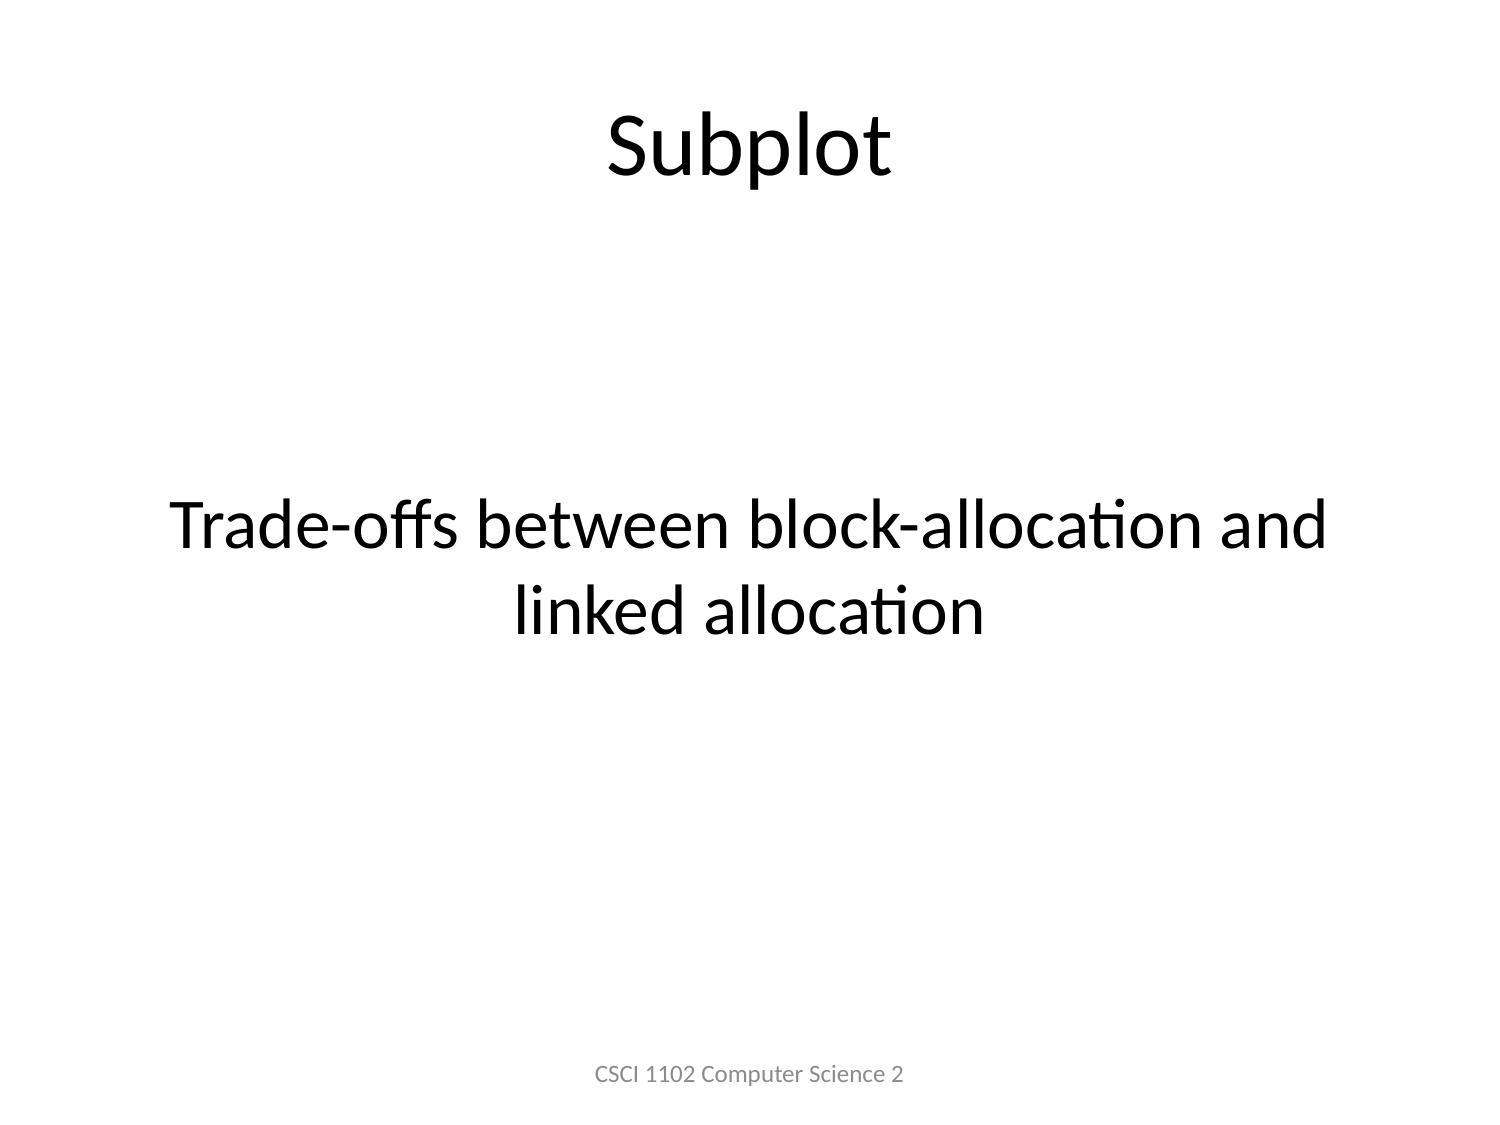

# Subplot
Trade-offs between block-allocation and linked allocation
CSCI 1102 Computer Science 2